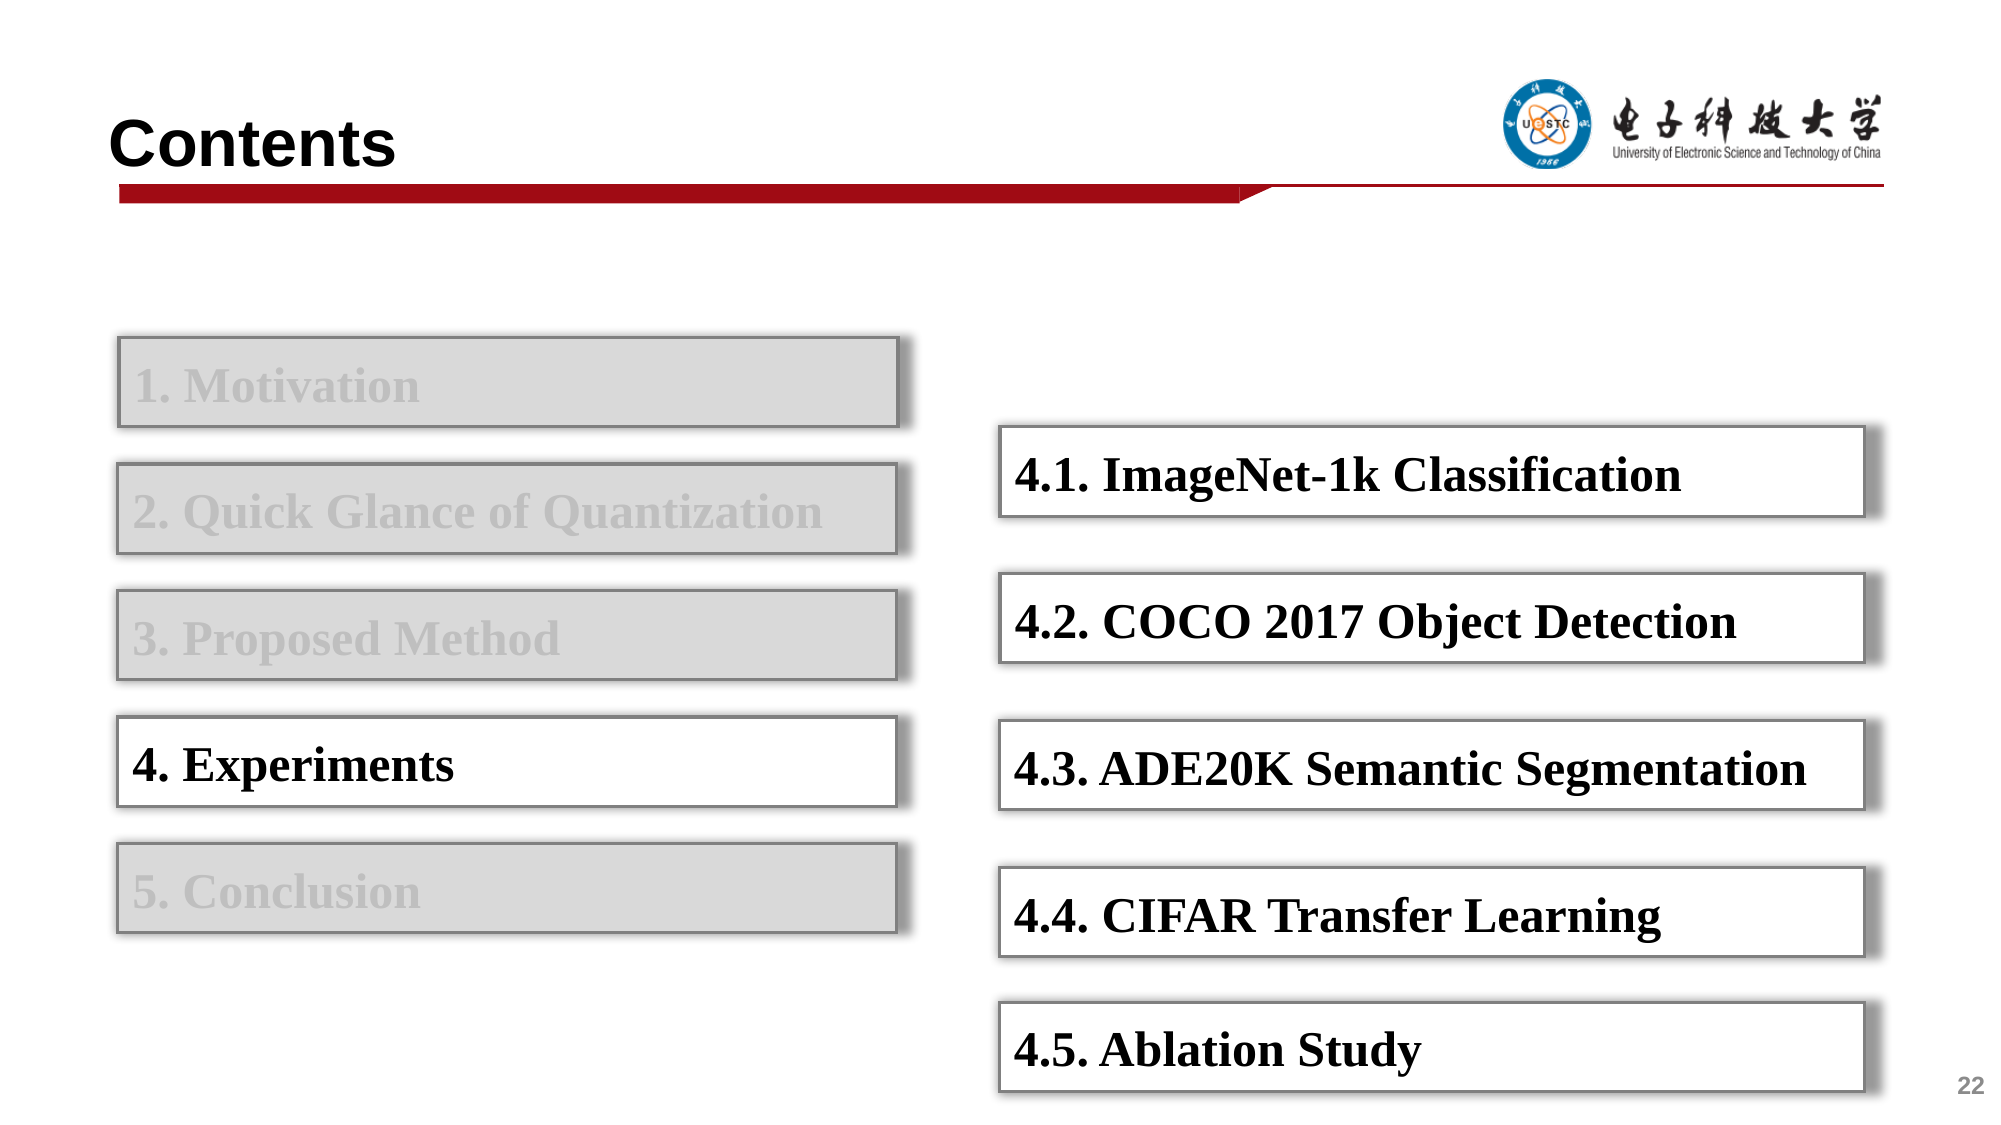

Contents
1. Motivation
4.1. ImageNet-1k Classification
2. Quick Glance of Quantization
4.2. COCO 2017 Object Detection
3. Proposed Method
4. Experiments
4.3. ADE20K Semantic Segmentation
5. Conclusion
4.4. CIFAR Transfer Learning
4.5. Ablation Study
22